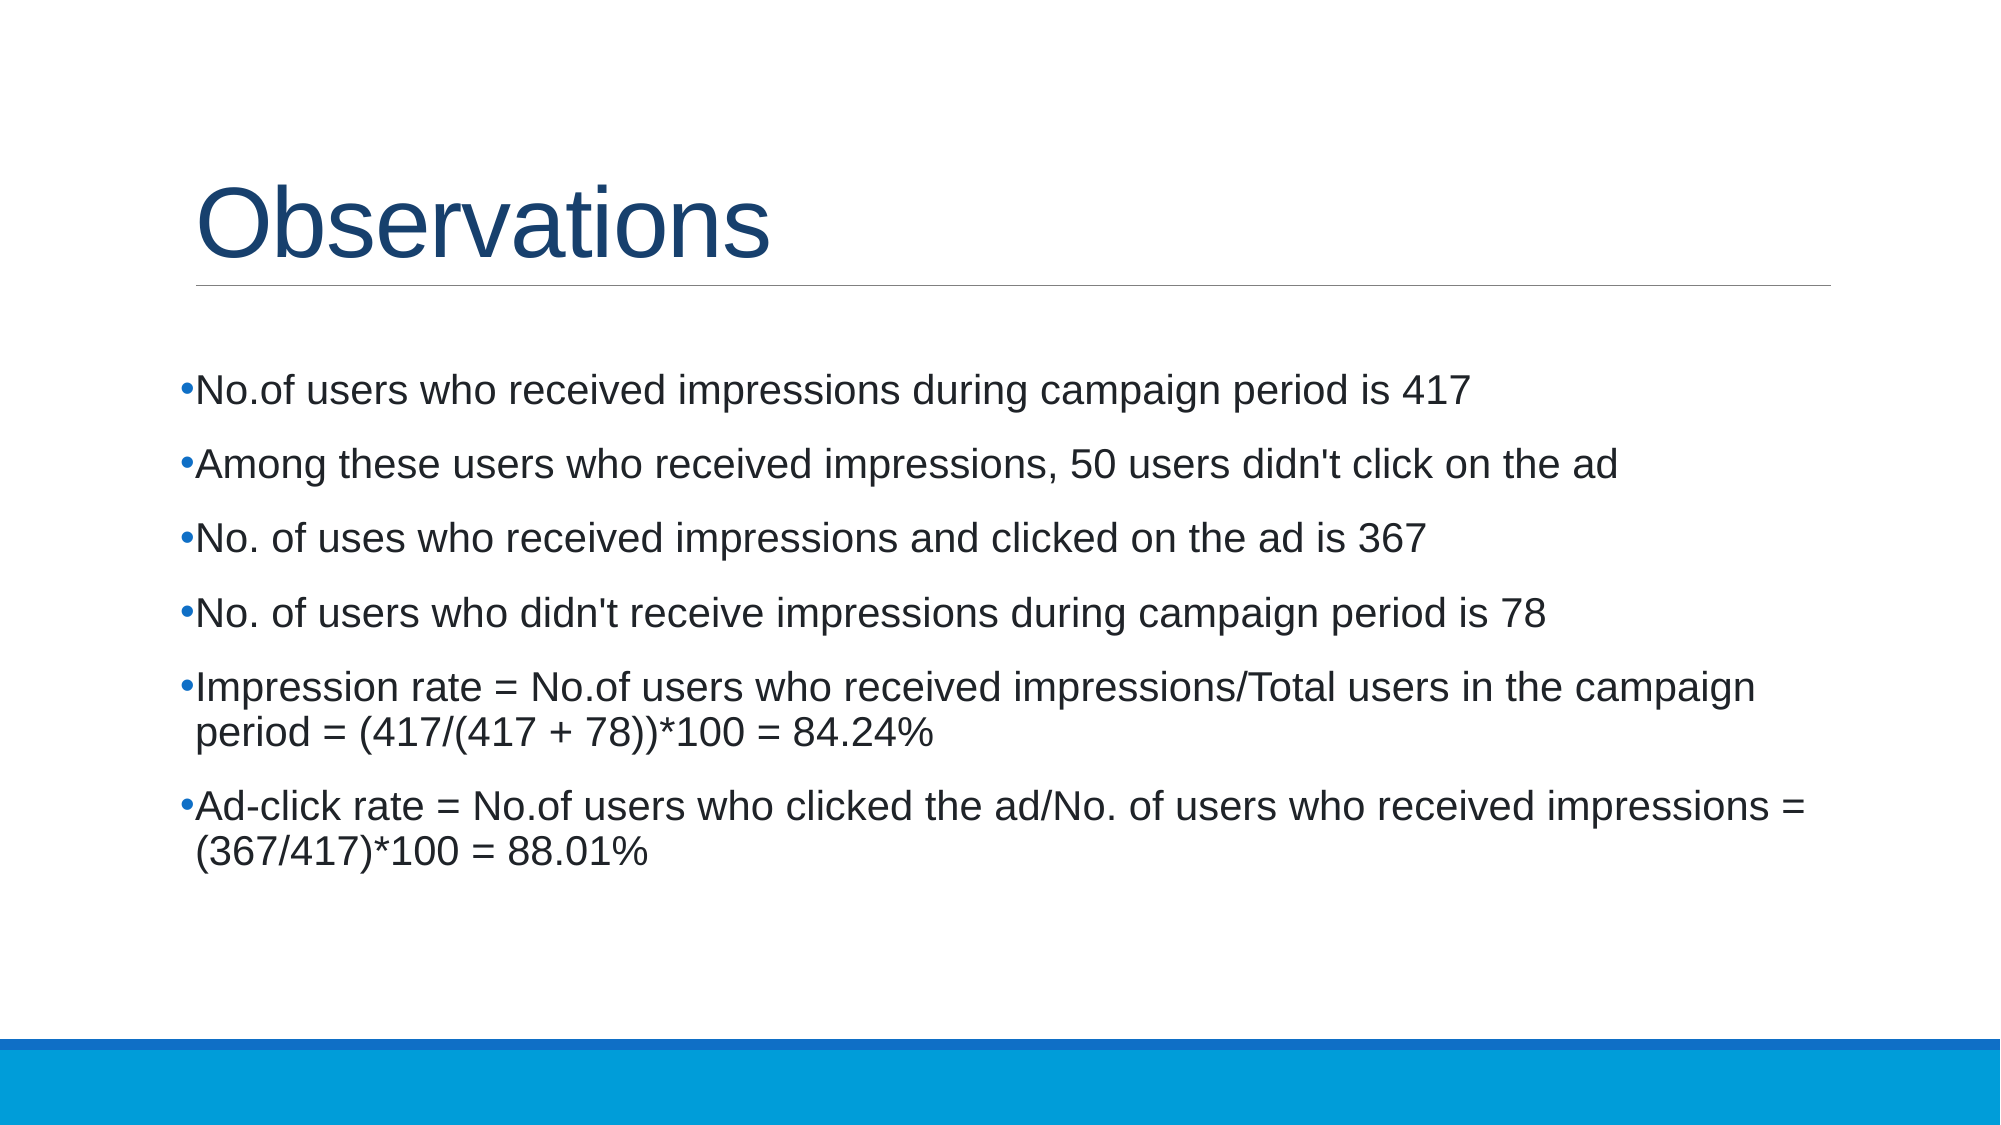

# Observations
No.of users who received impressions during campaign period is 417
Among these users who received impressions, 50 users didn't click on the ad
No. of uses who received impressions and clicked on the ad is 367
No. of users who didn't receive impressions during campaign period is 78
Impression rate = No.of users who received impressions/Total users in the campaign period = (417/(417 + 78))*100 = 84.24%
Ad-click rate = No.of users who clicked the ad/No. of users who received impressions = (367/417)*100 = 88.01%